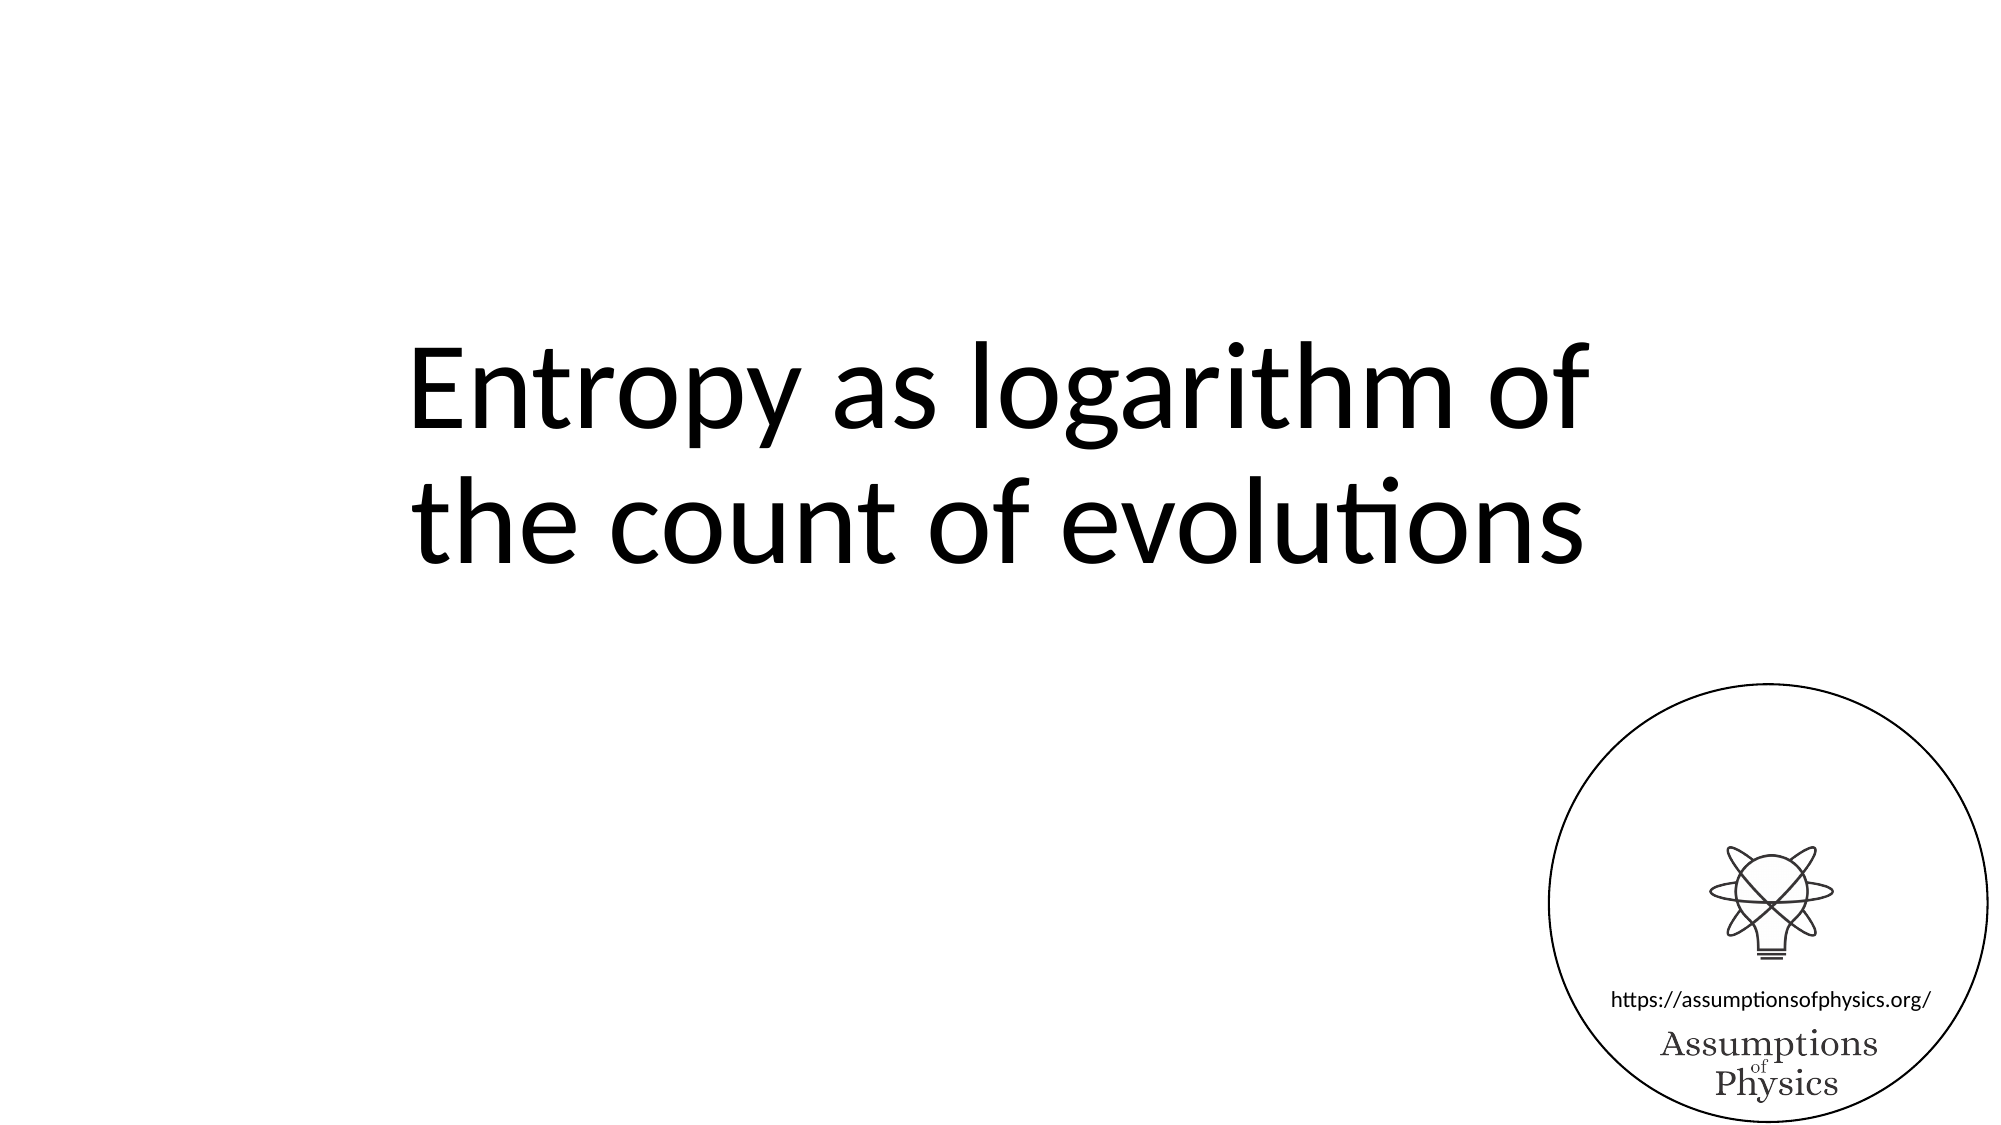

# Entropy as logarithm of the count of evolutions